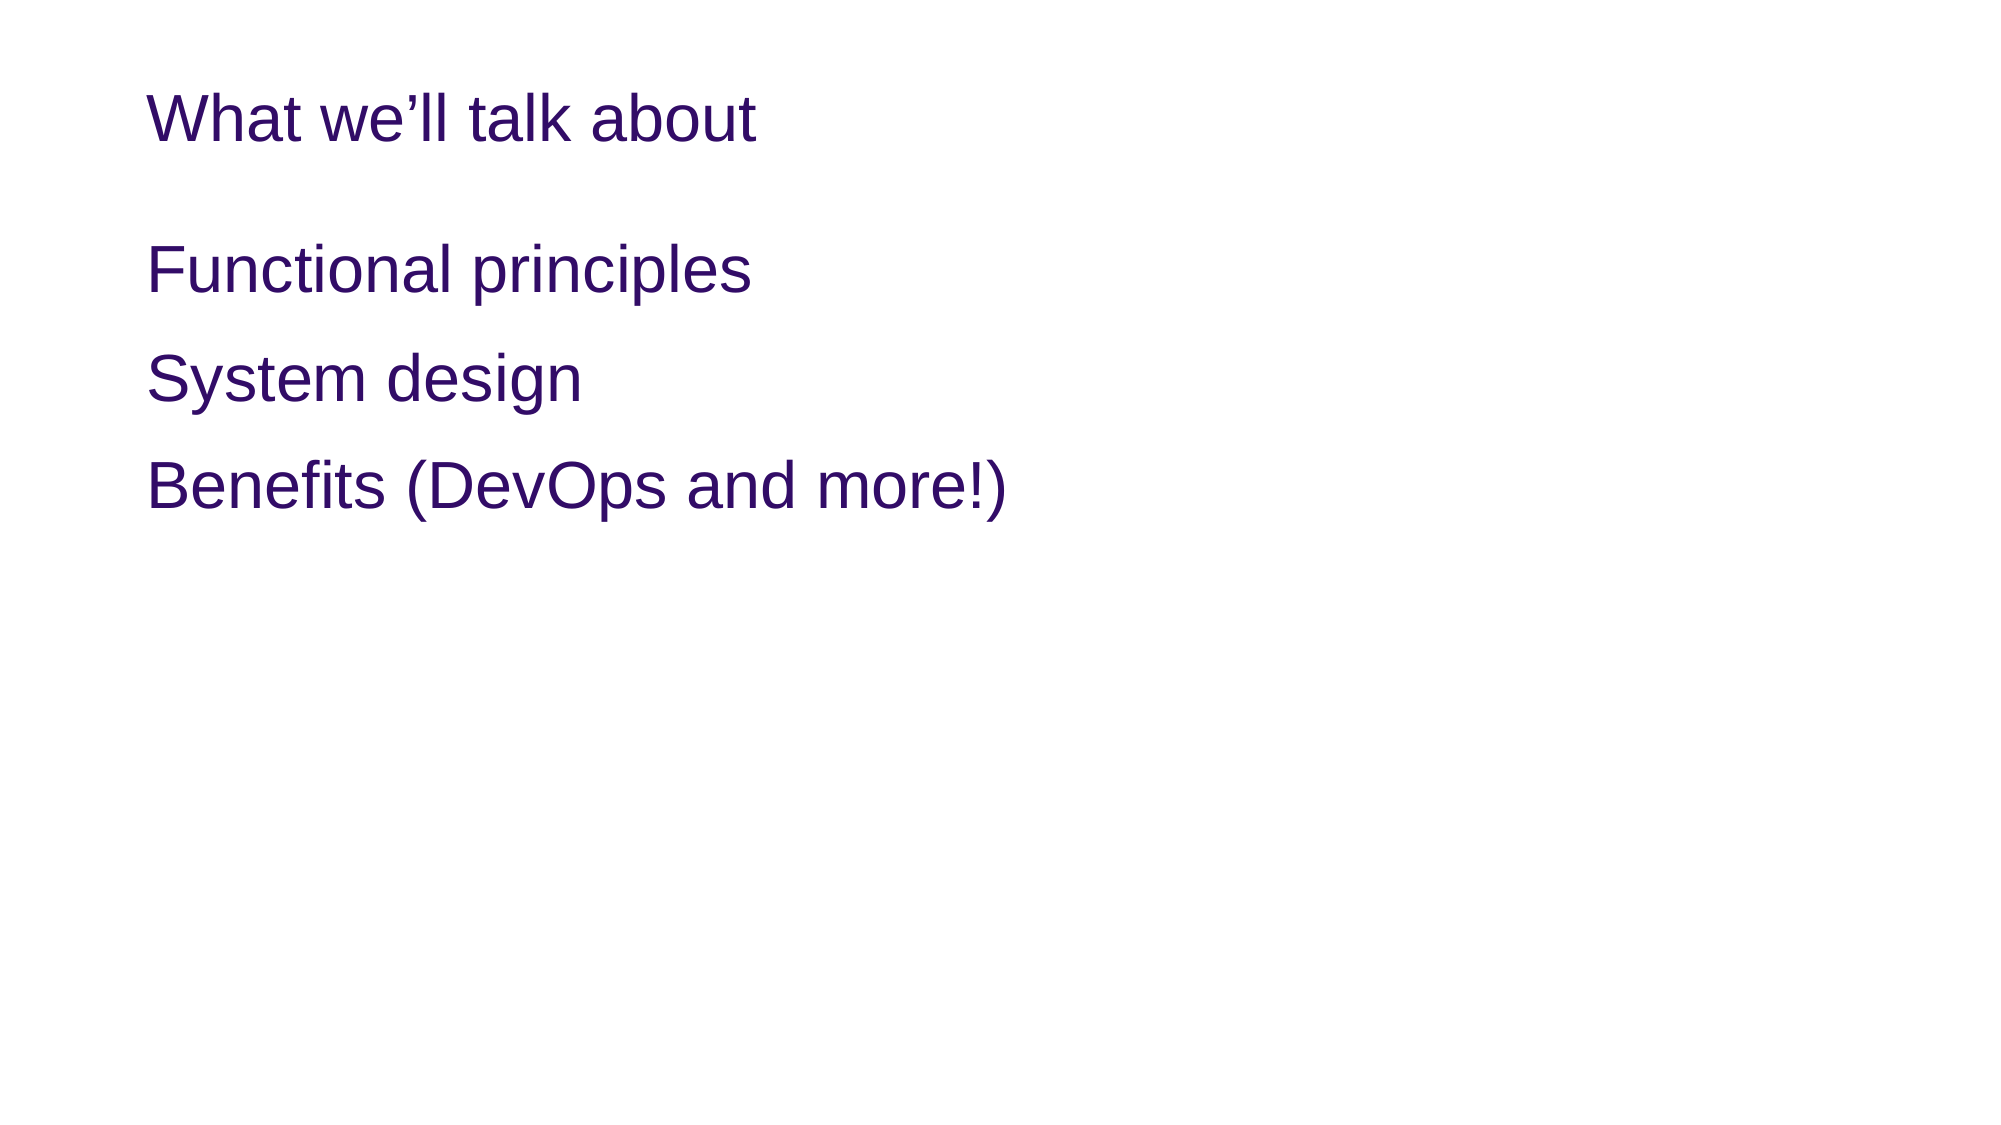

# What we’ll talk about
Functional principles
System design
Benefits (DevOps and more!)